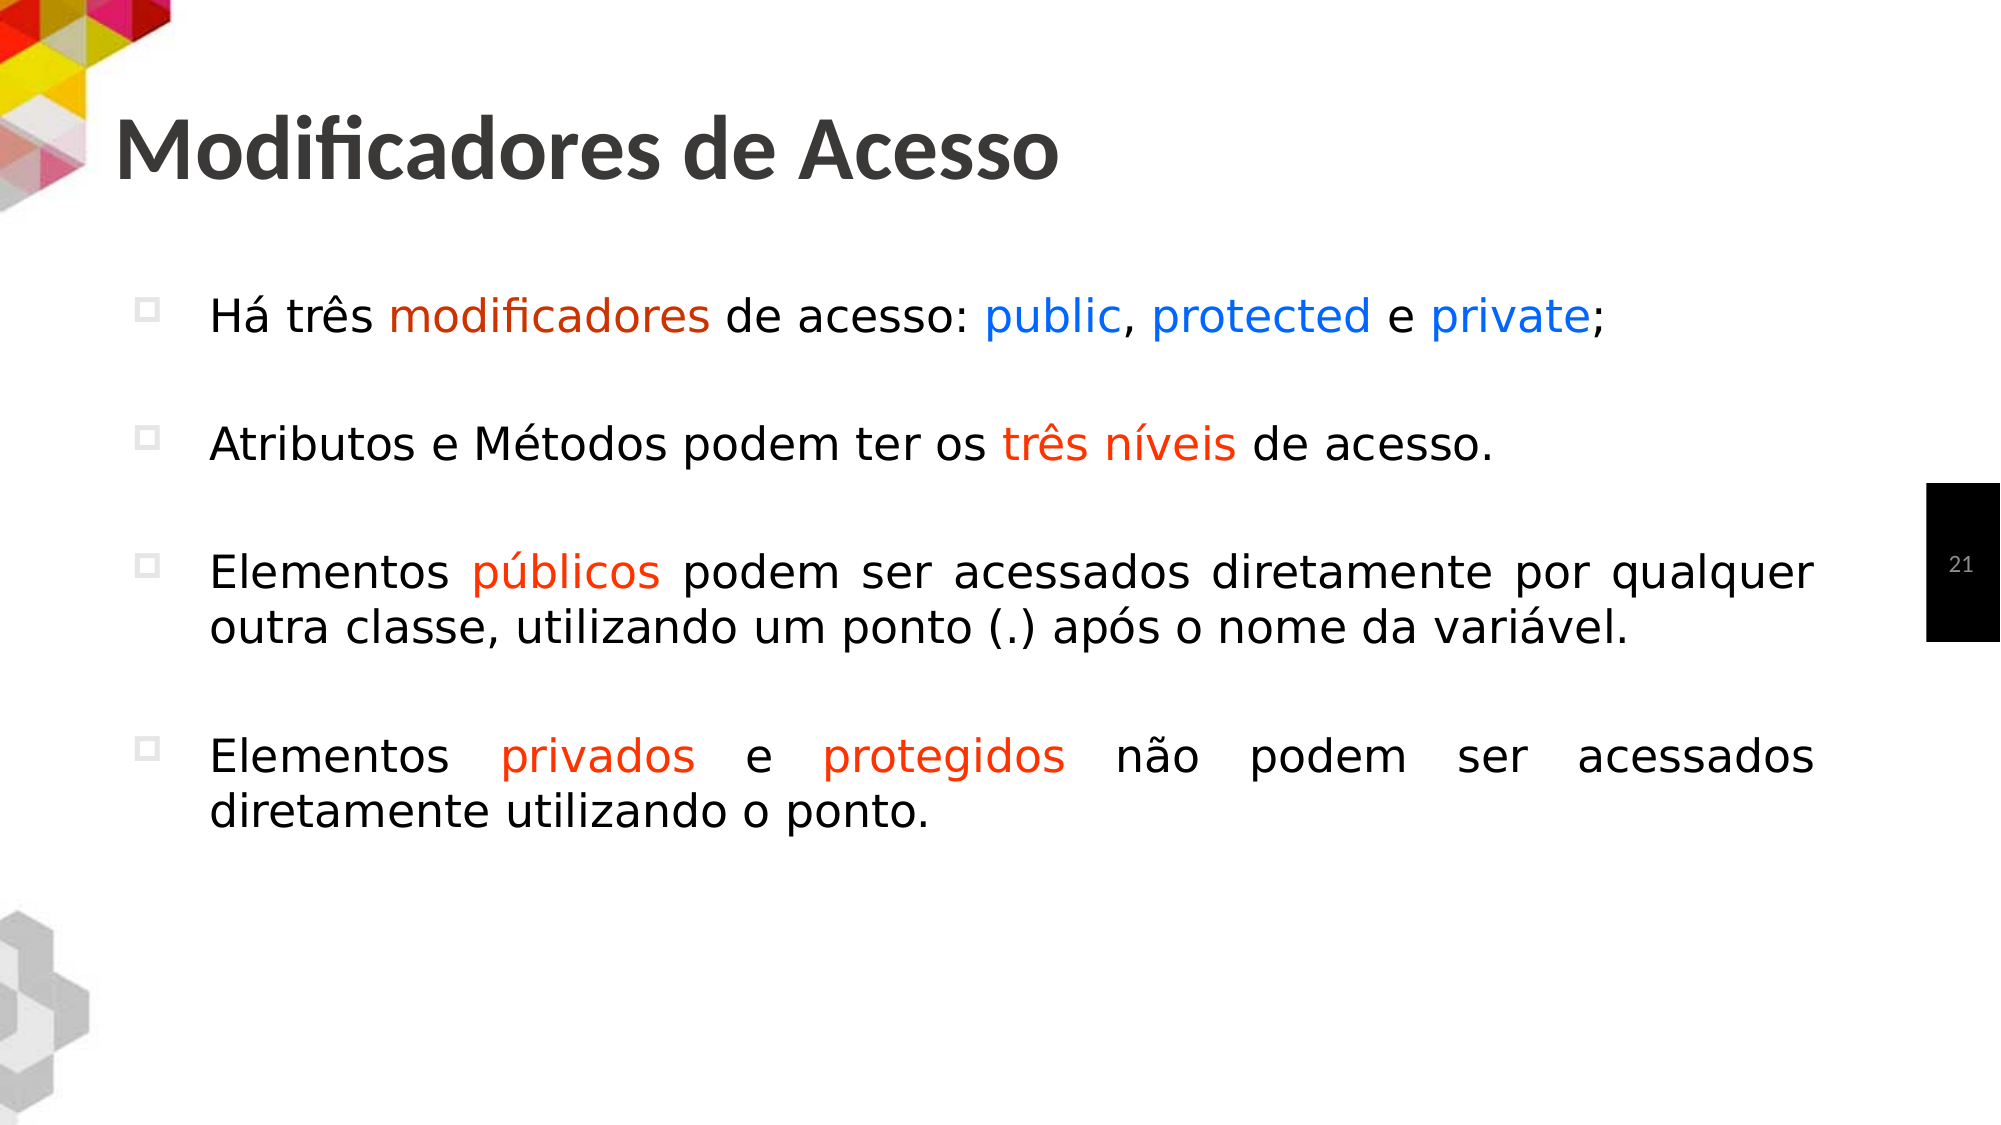

# Modificadores de Acesso
Há três modificadores de acesso: public, protected e private;

Atributos e Métodos podem ter os três níveis de acesso.

Elementos públicos podem ser acessados diretamente por qualquer outra classe, utilizando um ponto (.) após o nome da variável.

Elementos privados e protegidos não podem ser acessados diretamente utilizando o ponto.
21